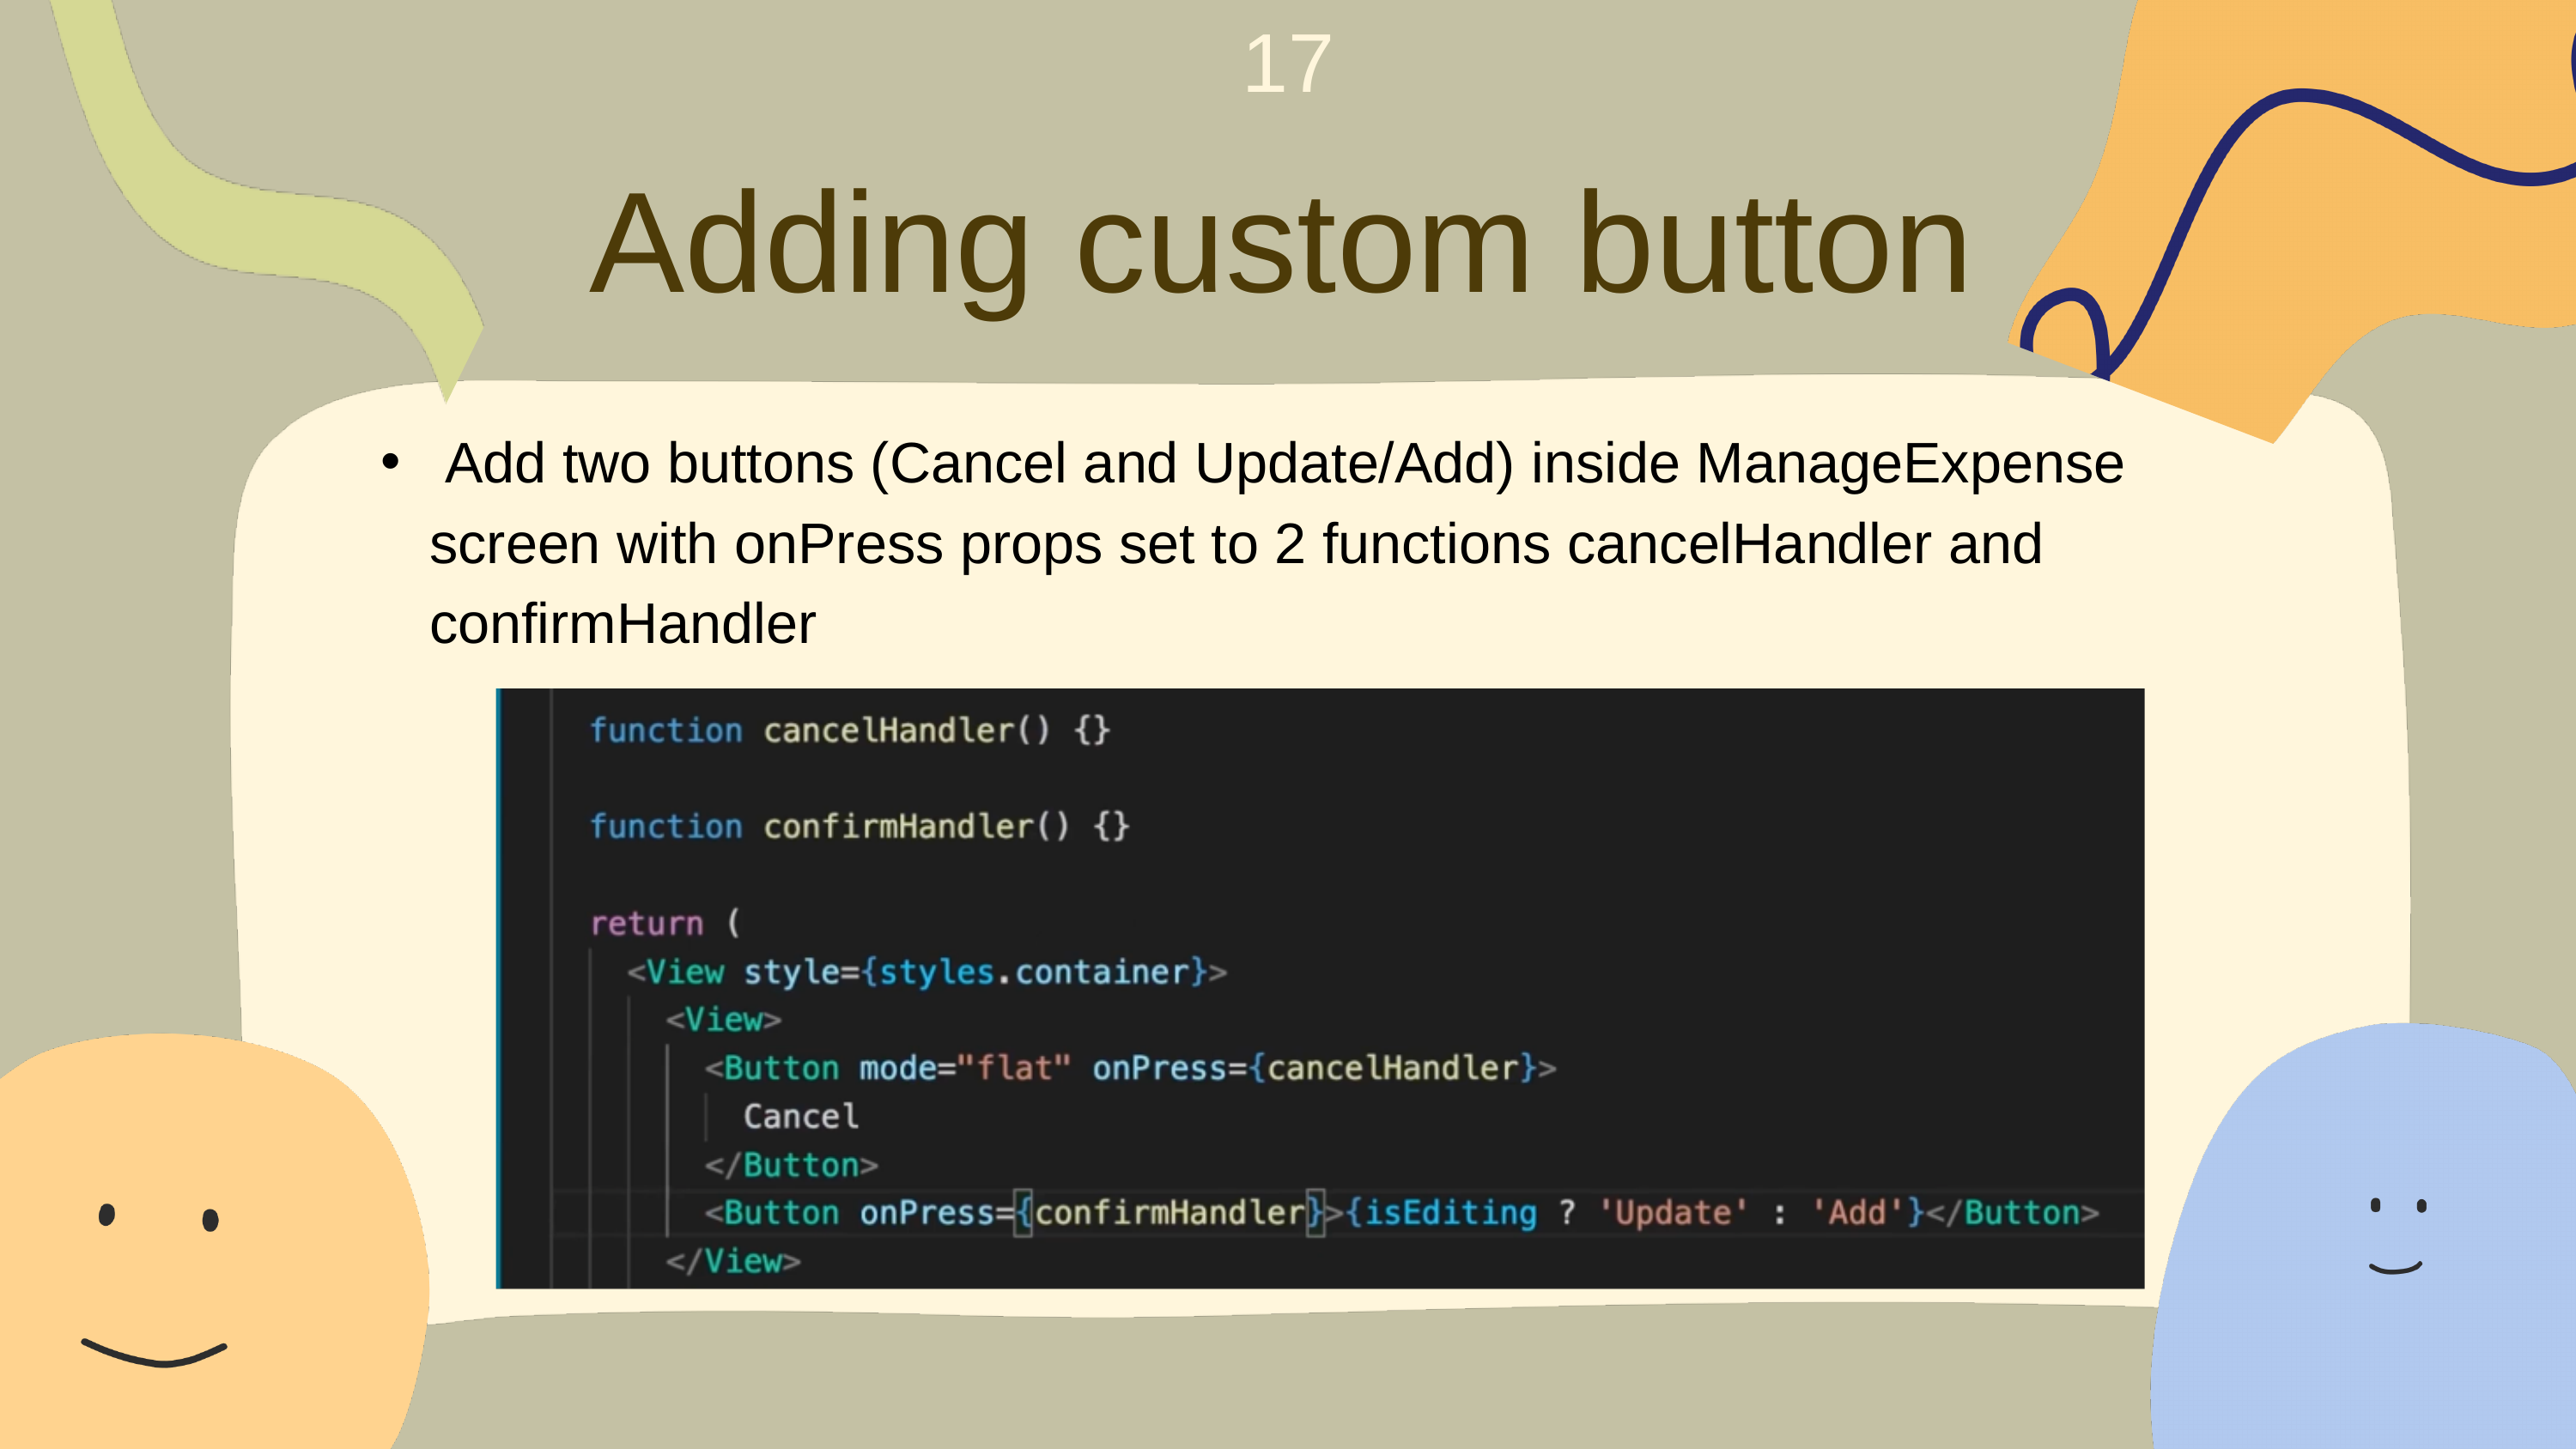

17
Adding custom button

 Add two buttons (Cancel and Update/Add) inside ManageExpense screen with onPress props set to 2 functions cancelHandler and confirmHandler